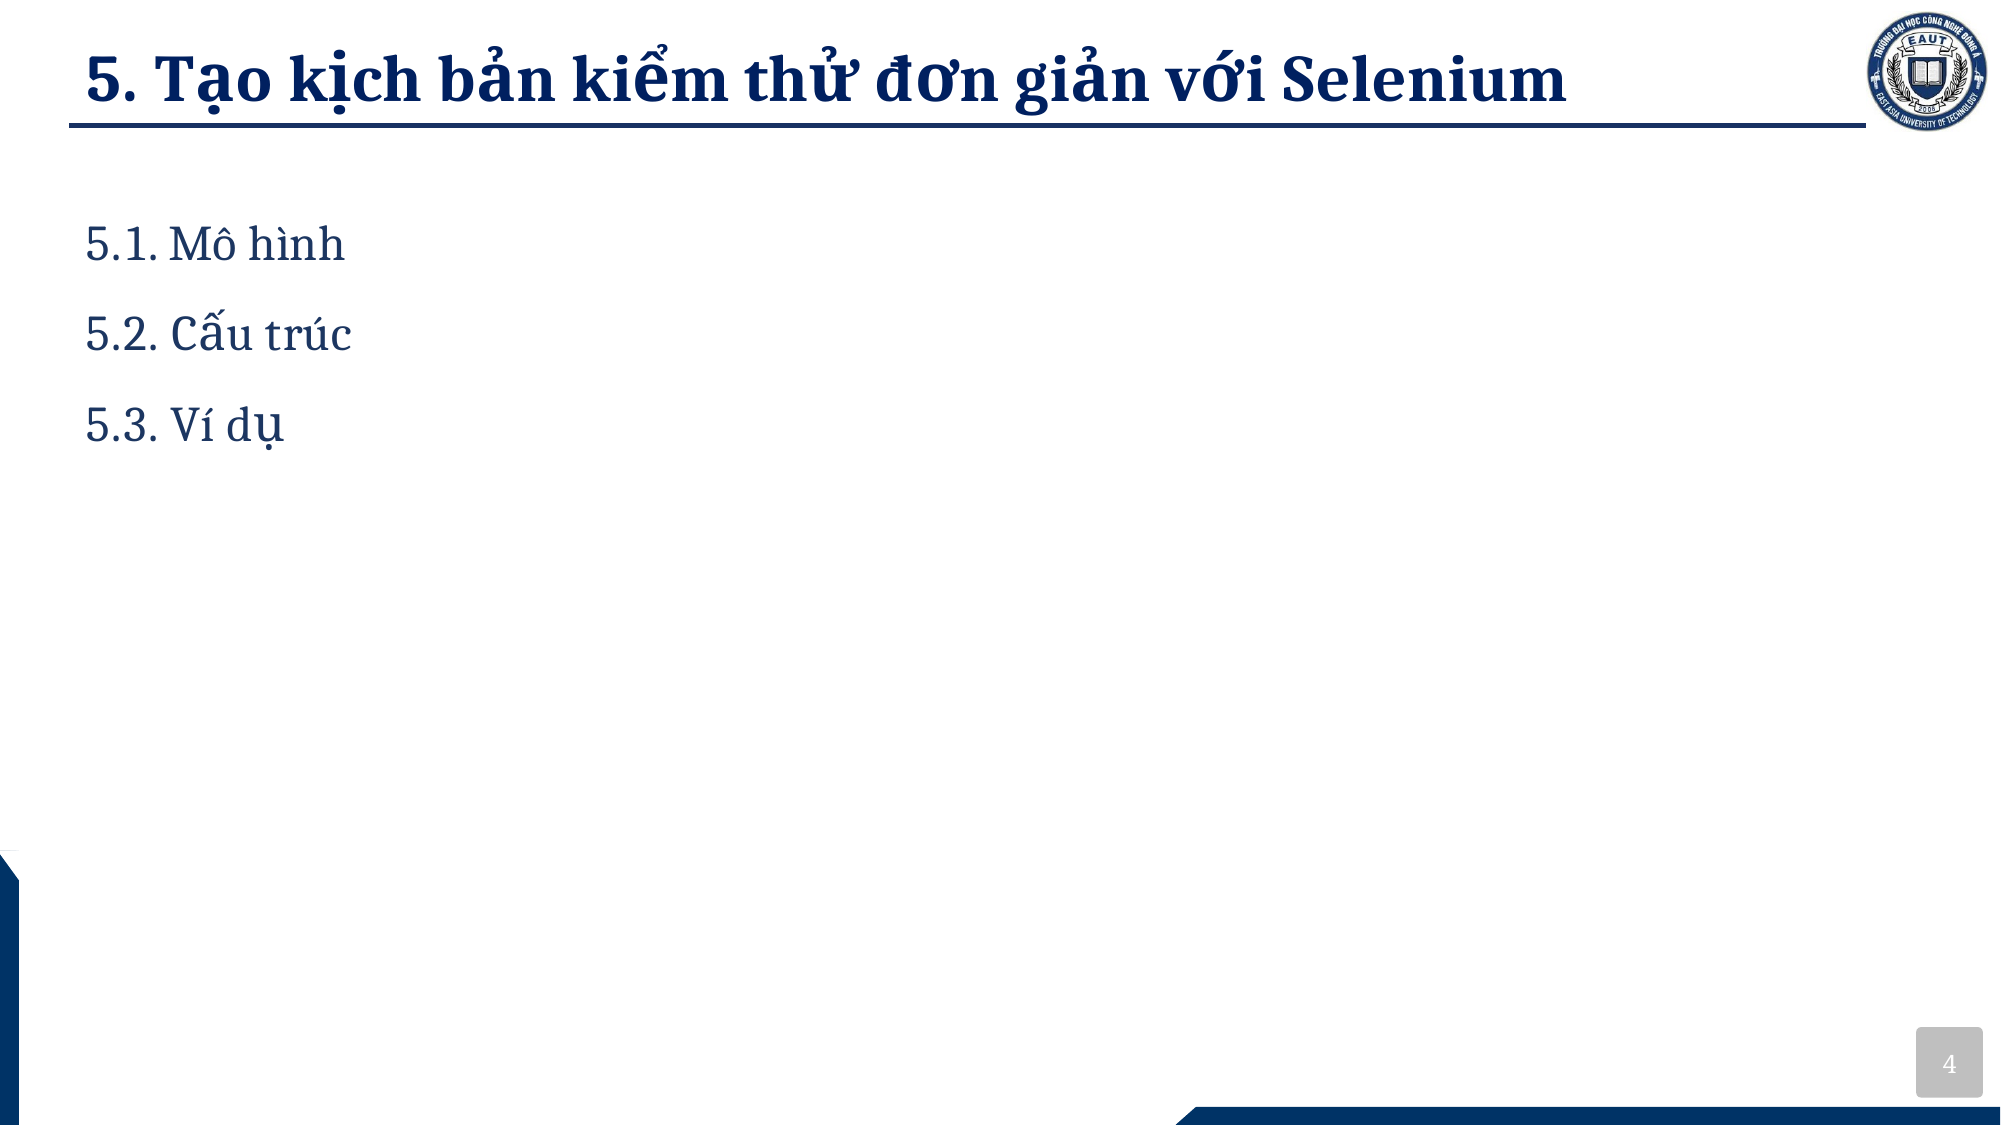

# 5. Tạo kịch bản kiểm thử đơn giản với Selenium
5.1. Mô hình
5.2. Cấu trúc
5.3. Ví dụ